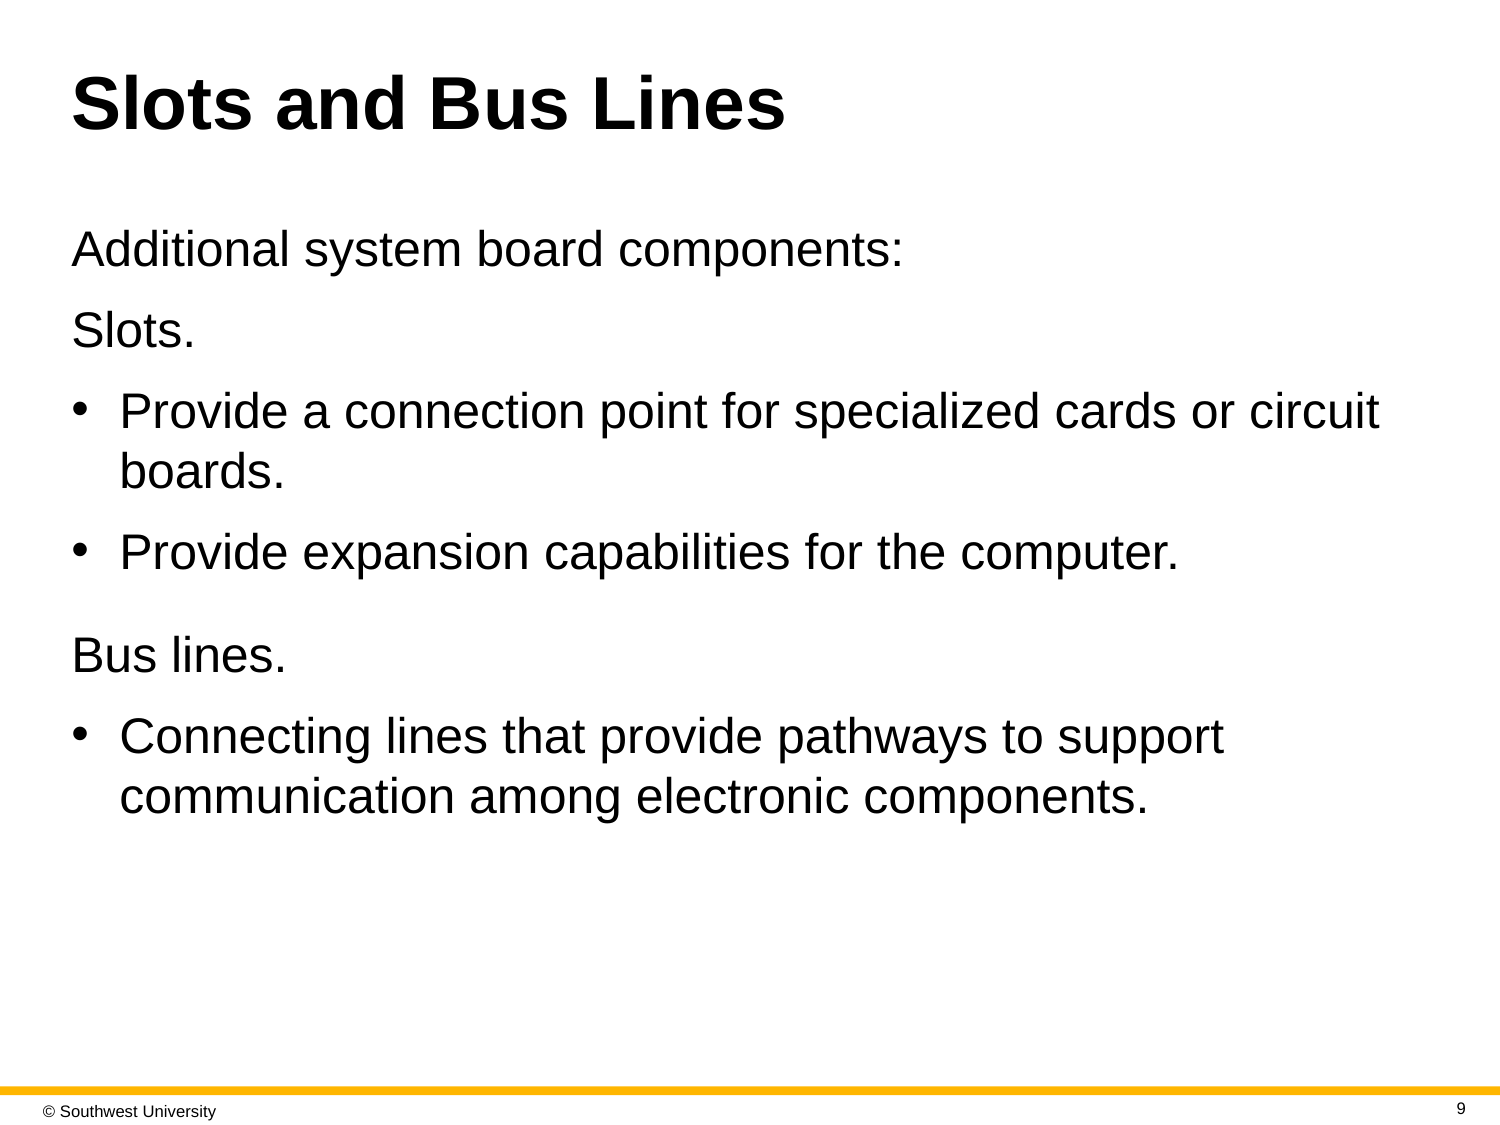

# Slots and Bus Lines
Additional system board components:
Slots.
Provide a connection point for specialized cards or circuit boards.
Provide expansion capabilities for the computer.
Bus lines.
Connecting lines that provide pathways to support communication among electronic components.
9